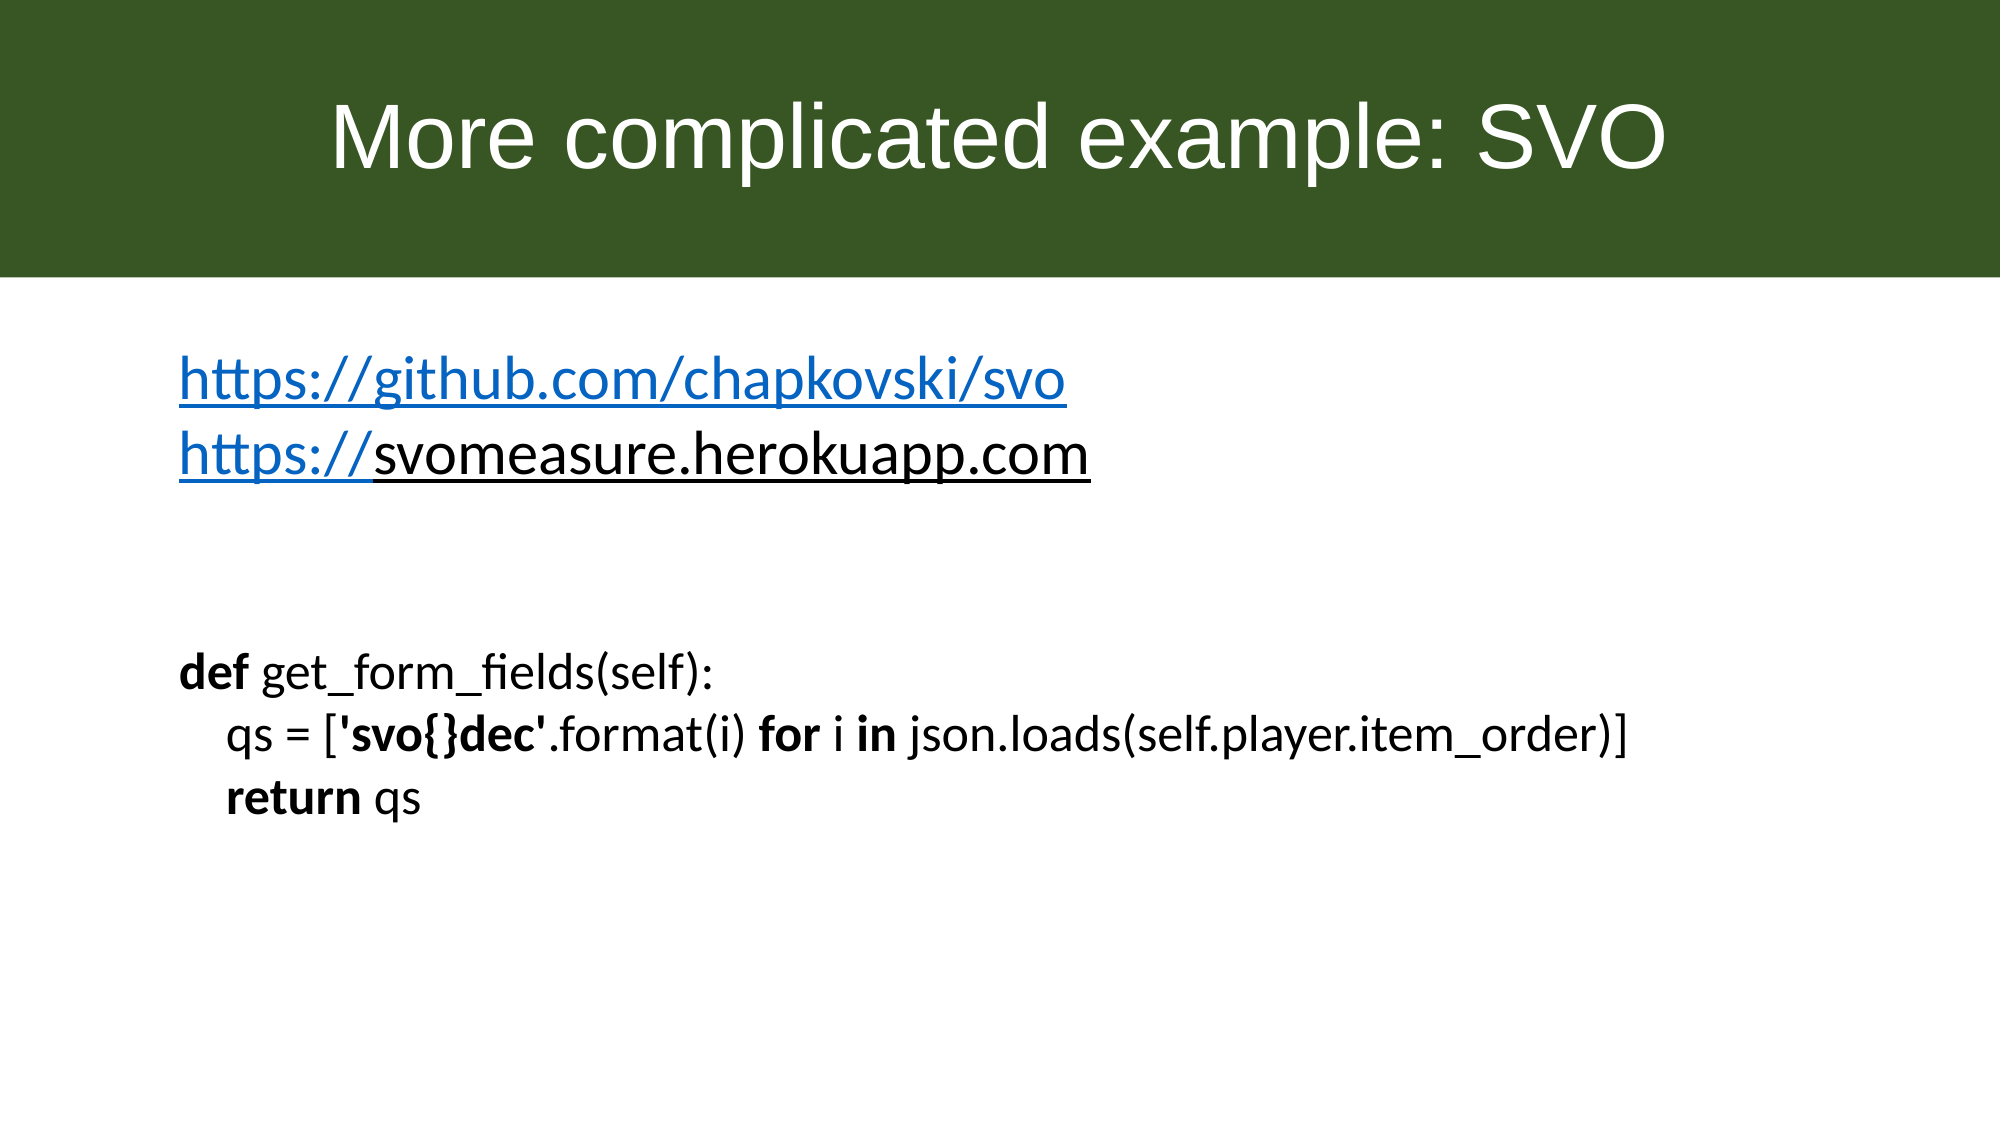

# More complicated example: SVO
https://github.com/chapkovski/svo
https://svomeasure.herokuapp.com

def get_form_fields(self):
    qs = ['svo{}dec'.format(i) for i in json.loads(self.player.item_order)]
    return qs